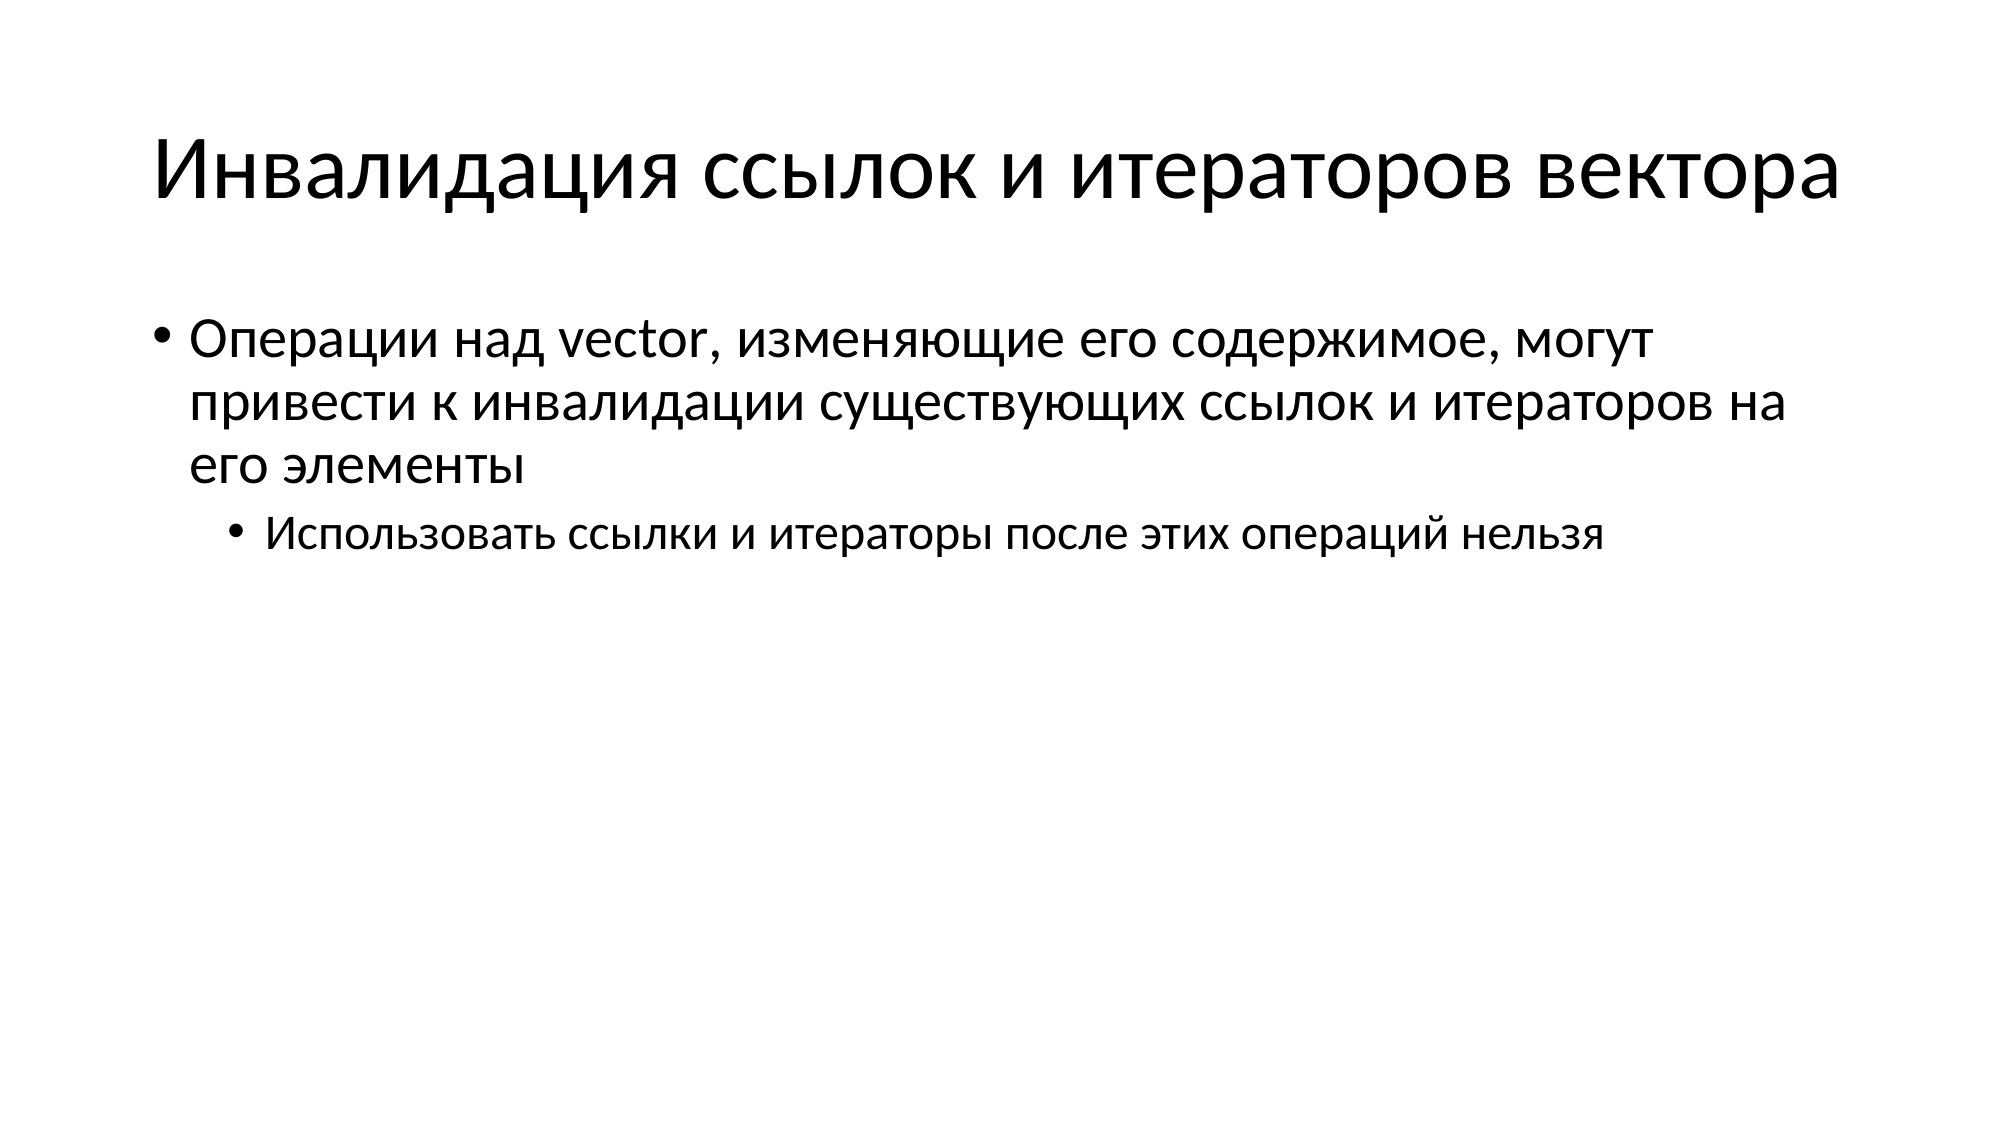

# Инвалидация ссылок и итераторов вектора
Операции над vector, изменяющие его содержимое, могут привести к инвалидации существующих ссылок и итераторов на его элементы
Использовать ссылки и итераторы после этих операций нельзя